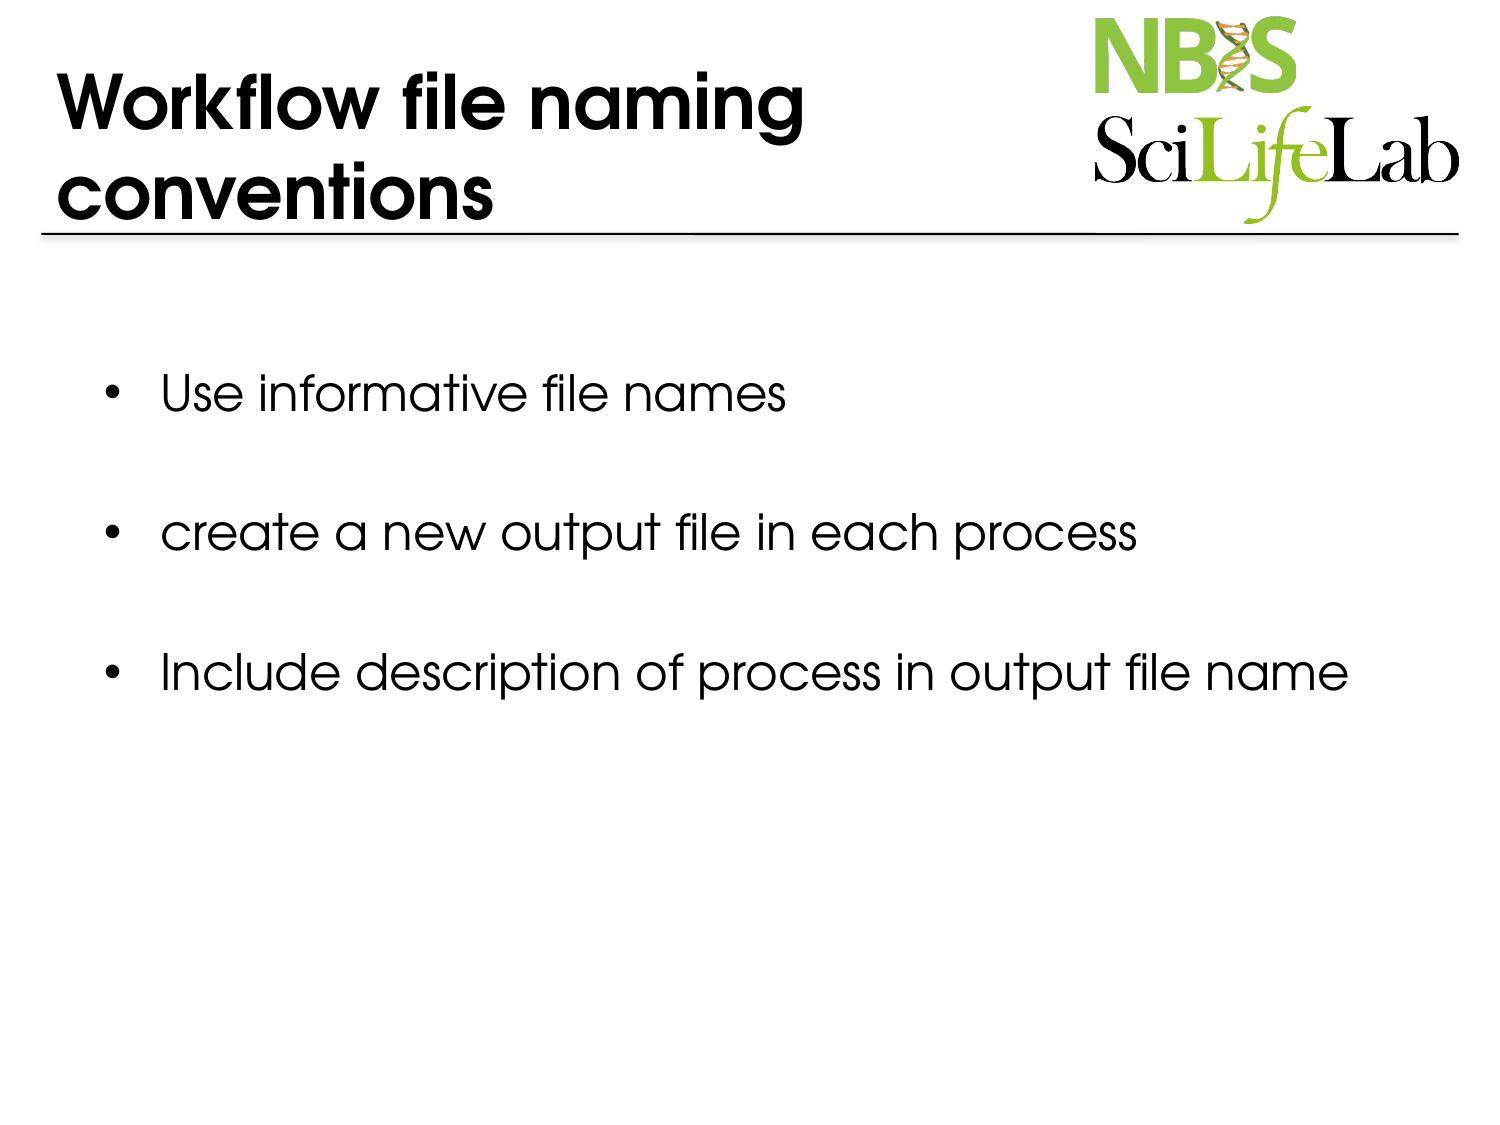

# Workflow file naming conventions
Use informative file names

create a new output file in each process

Include description of process in output file name